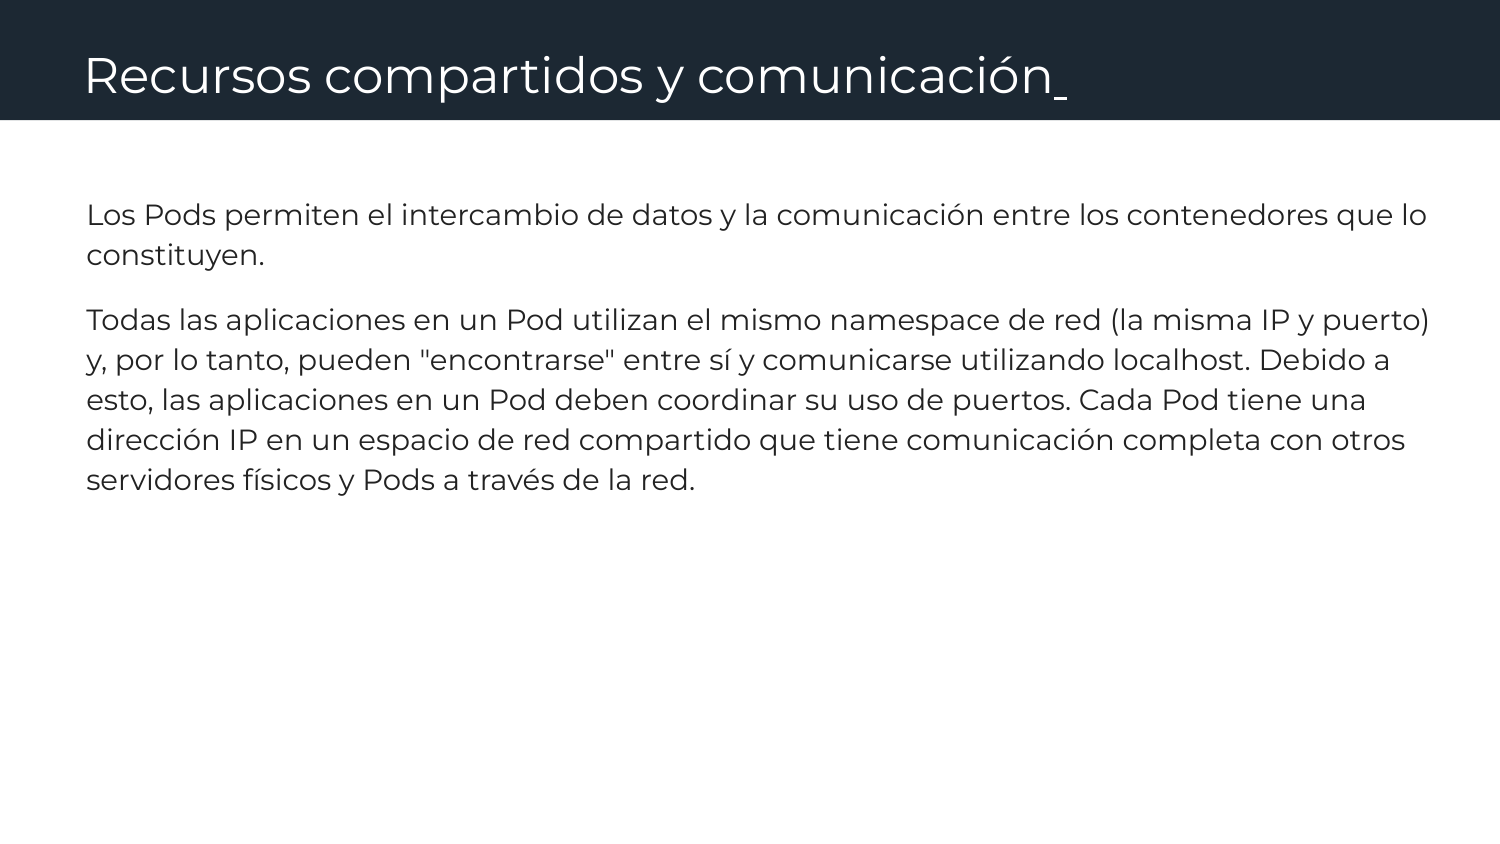

Recursos compartidos y comunicación

Los Pods permiten el intercambio de datos y la comunicación entre los contenedores que lo constituyen.
Todas las aplicaciones en un Pod utilizan el mismo namespace de red (la misma IP y puerto) y, por lo tanto, pueden "encontrarse" entre sí y comunicarse utilizando localhost. Debido a esto, las aplicaciones en un Pod deben coordinar su uso de puertos. Cada Pod tiene una dirección IP en un espacio de red compartido que tiene comunicación completa con otros servidores físicos y Pods a través de la red.